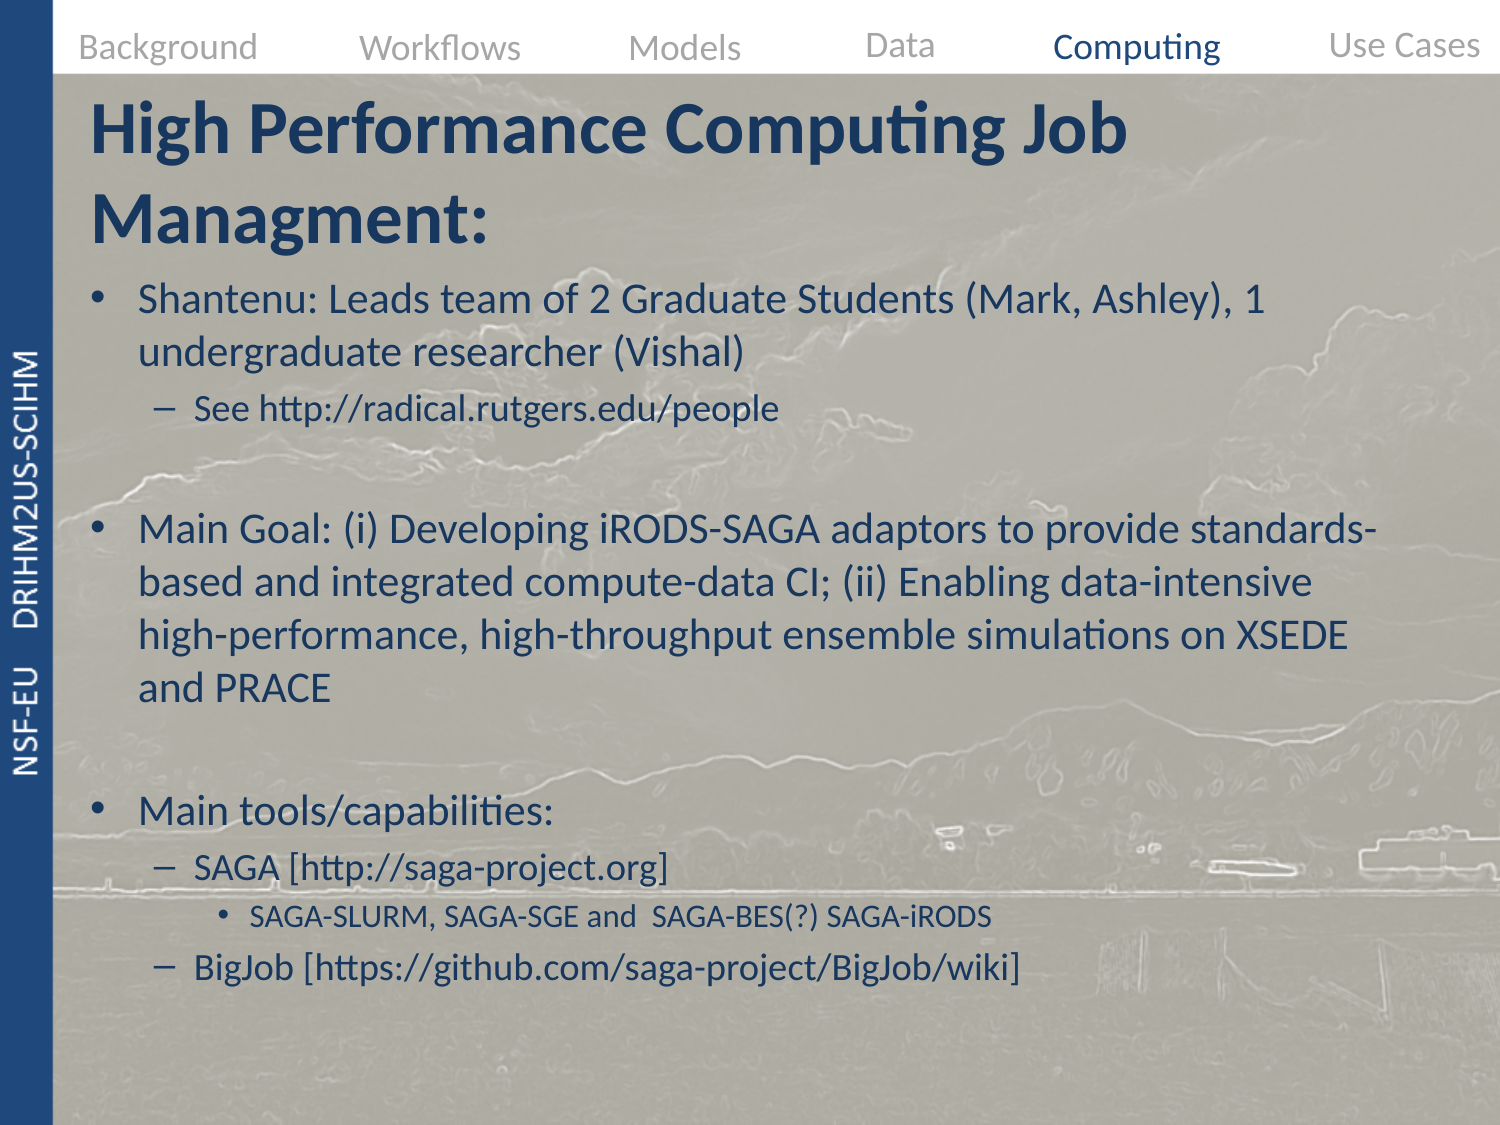

Data
Use Cases
Background
Computing
Workflows
Models
# High Performance Computing Job Managment:
Shantenu: Leads team of 2 Graduate Students (Mark, Ashley), 1 undergraduate researcher (Vishal)
See http://radical.rutgers.edu/people

Main Goal: (i) Developing iRODS-SAGA adaptors to provide standards-based and integrated compute-data CI; (ii) Enabling data-intensive high-performance, high-throughput ensemble simulations on XSEDE and PRACE

Main tools/capabilities:
SAGA [http://saga-project.org]
SAGA-SLURM, SAGA-SGE and  SAGA-BES(?) SAGA-iRODS
BigJob [https://github.com/saga-project/BigJob/wiki]